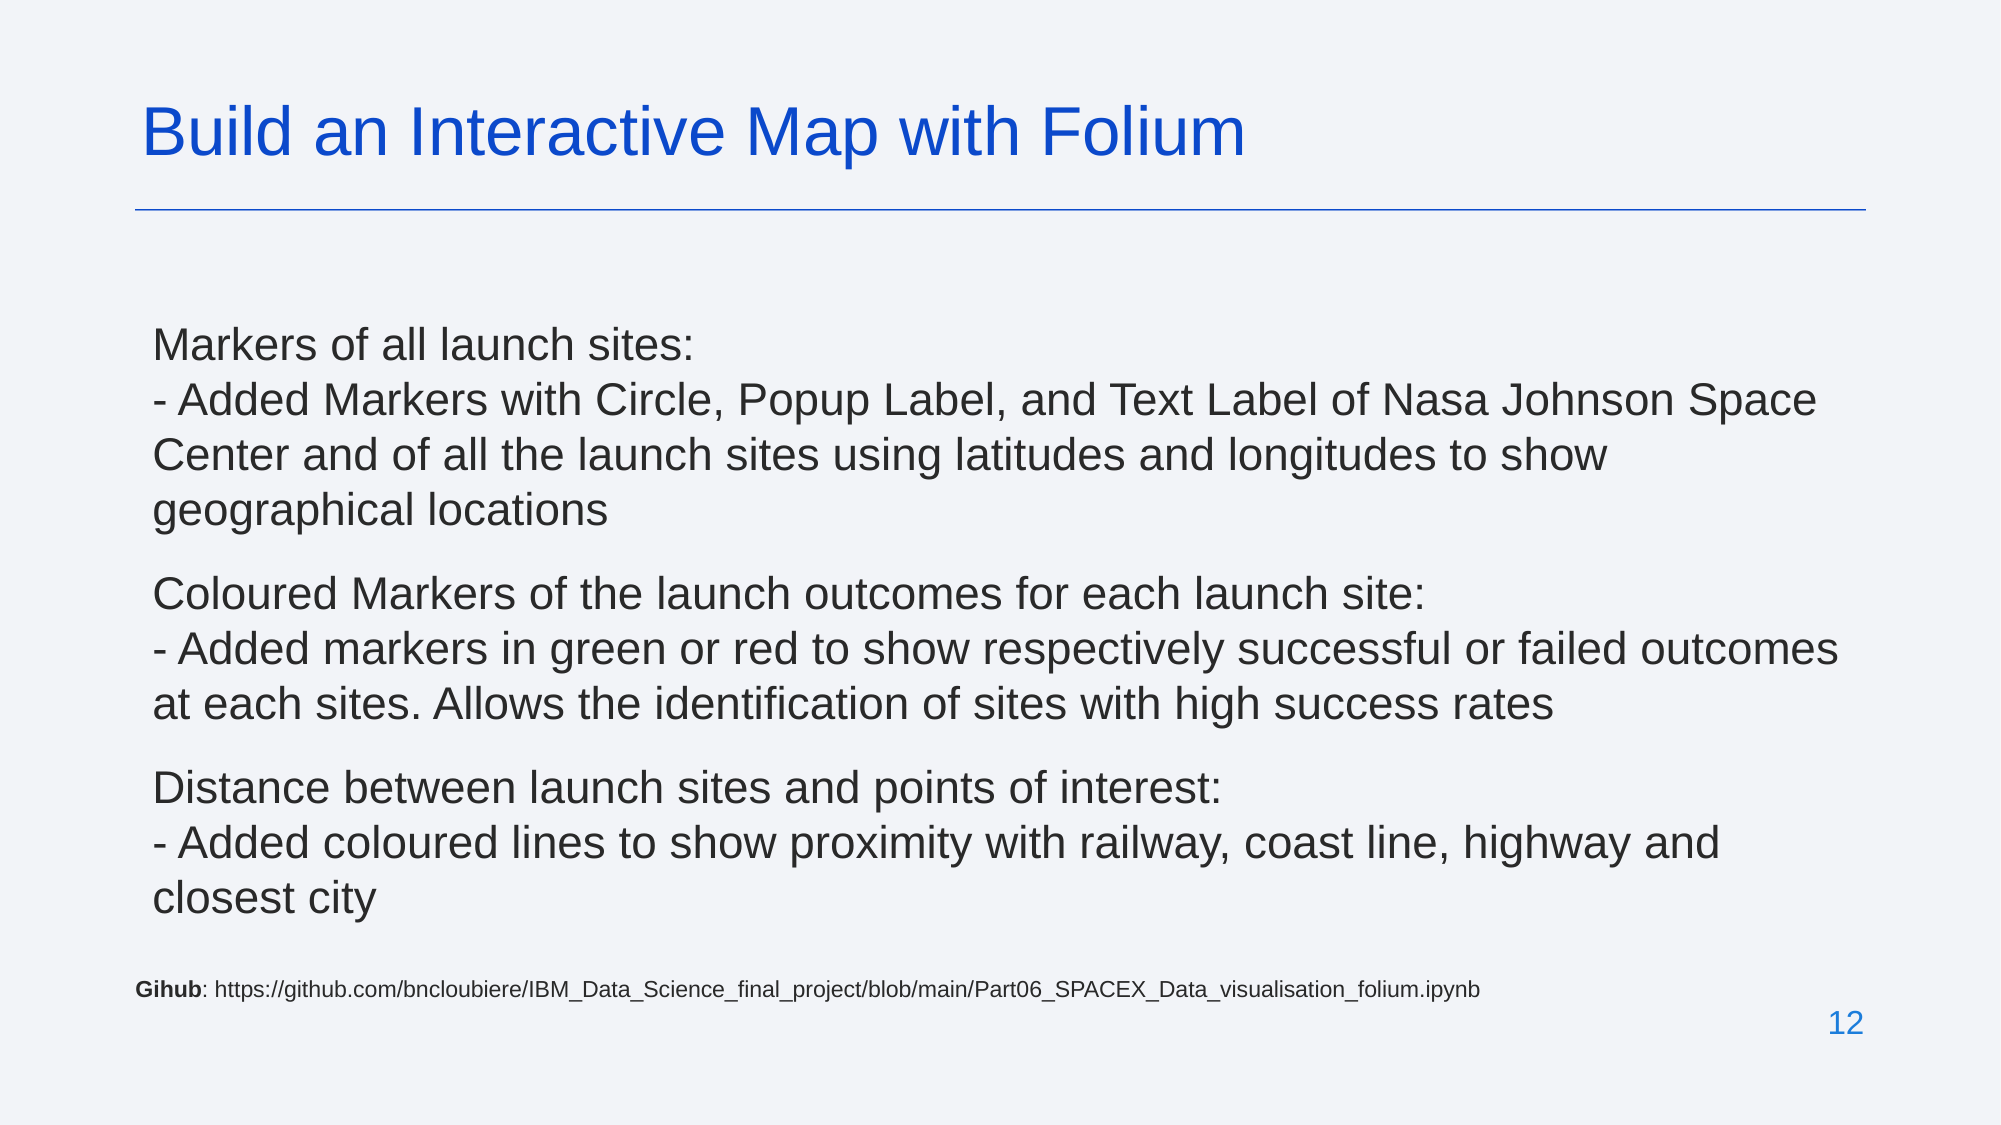

Build an Interactive Map with Folium
Markers of all launch sites:
- Added Markers with Circle, Popup Label, and Text Label of Nasa Johnson Space Center and of all the launch sites using latitudes and longitudes to show geographical locations
Coloured Markers of the launch outcomes for each launch site:
- Added markers in green or red to show respectively successful or failed outcomes at each sites. Allows the identification of sites with high success rates
Distance between launch sites and points of interest:
- Added coloured lines to show proximity with railway, coast line, highway and closest city

Gihub: https://github.com/bncloubiere/IBM_Data_Science_final_project/blob/main/Part06_SPACEX_Data_visualisation_folium.ipynb
12